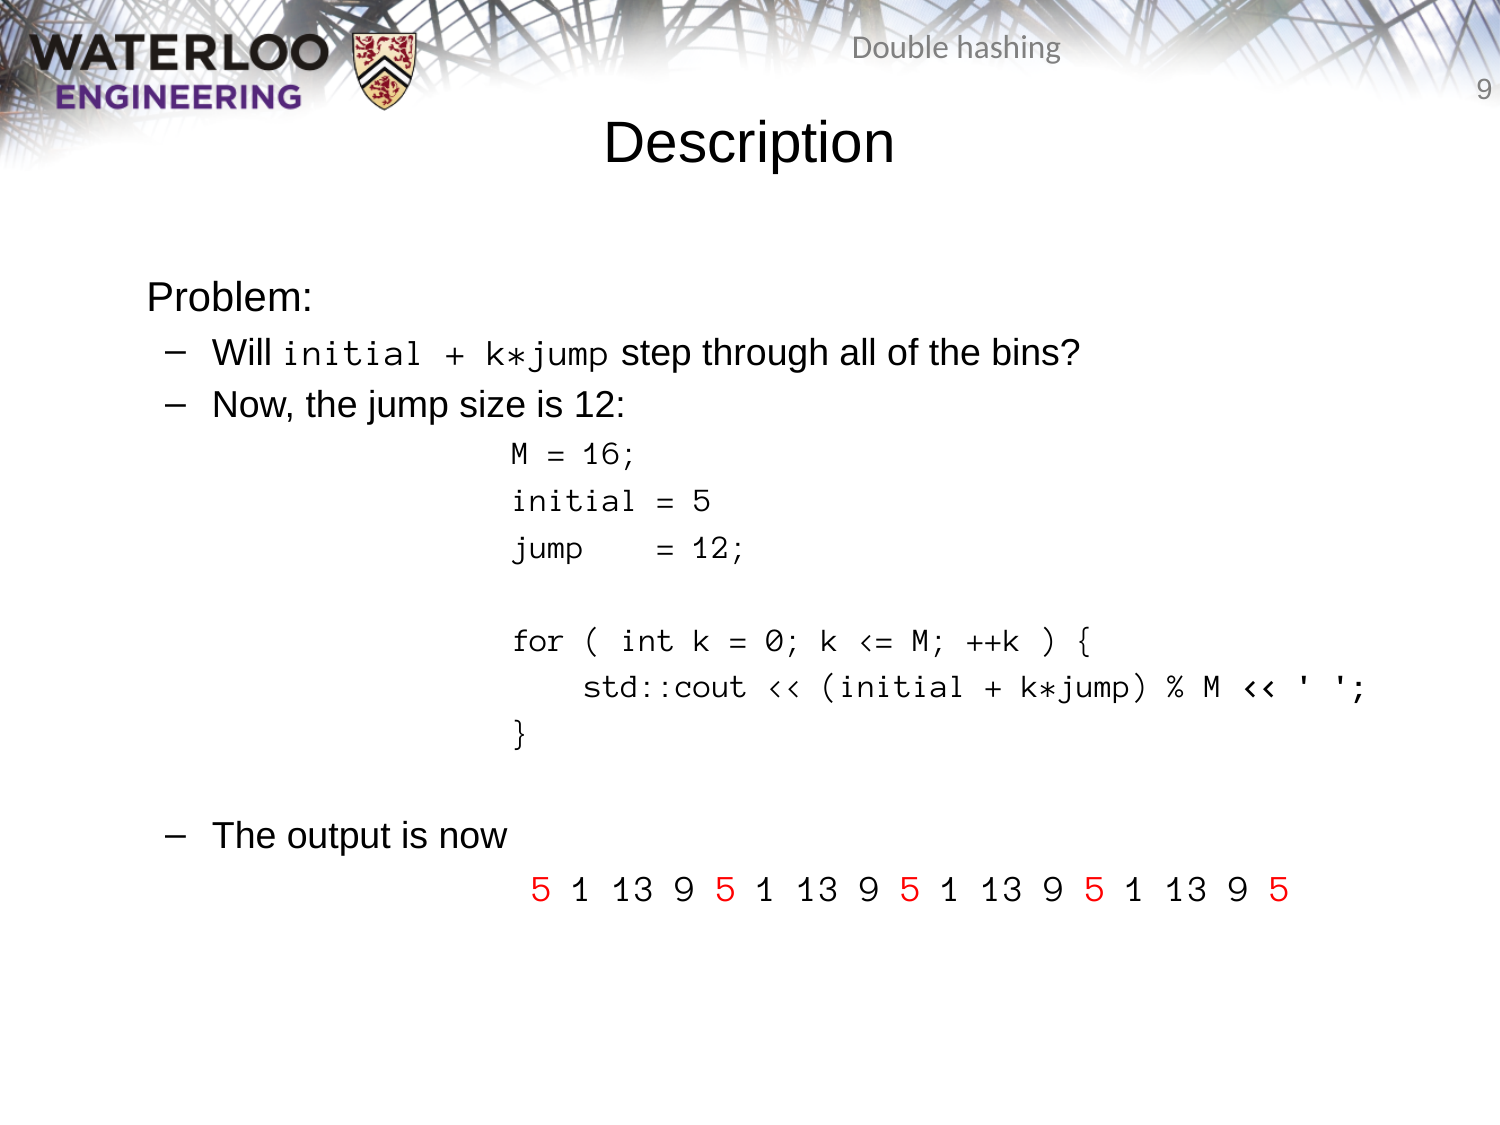

# Description
	Problem:
Will initial + k*jump step through all of the bins?
Now, the jump size is 12:
			M = 16;
			initial = 5
			jump    = 12;

			for ( int k = 0; k <= M; ++k ) {
			    std::cout << (initial + k*jump) % M << ' ';
			}

The output is now
			 5 1 13 9 5 1 13 9 5 1 13 9 5 1 13 9 5